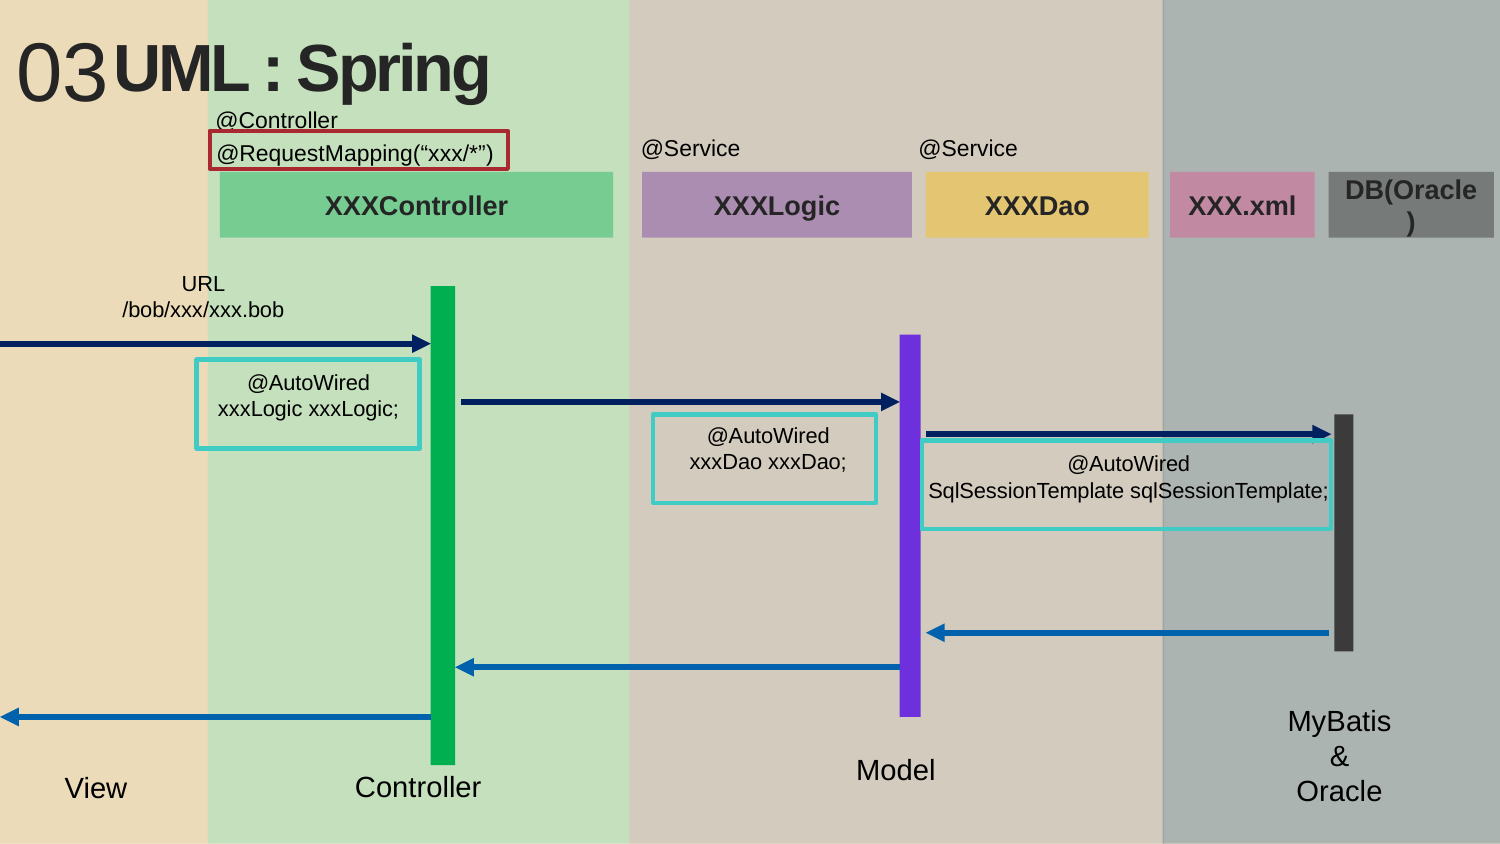

UML : Spring
03
@Controller
@Service
@Service
@RequestMapping(“xxx/*”)

XXXController
XXXLogic
XXXDao
XXX.xml
DB(Oracle)
URL
/bob/xxx/xxx.bob

@AutoWired
xxxLogic xxxLogic;

@AutoWired
xxxDao xxxDao;

@AutoWired
SqlSessionTemplate sqlSessionTemplate;
MyBatis
&
Oracle
Model
Controller
View